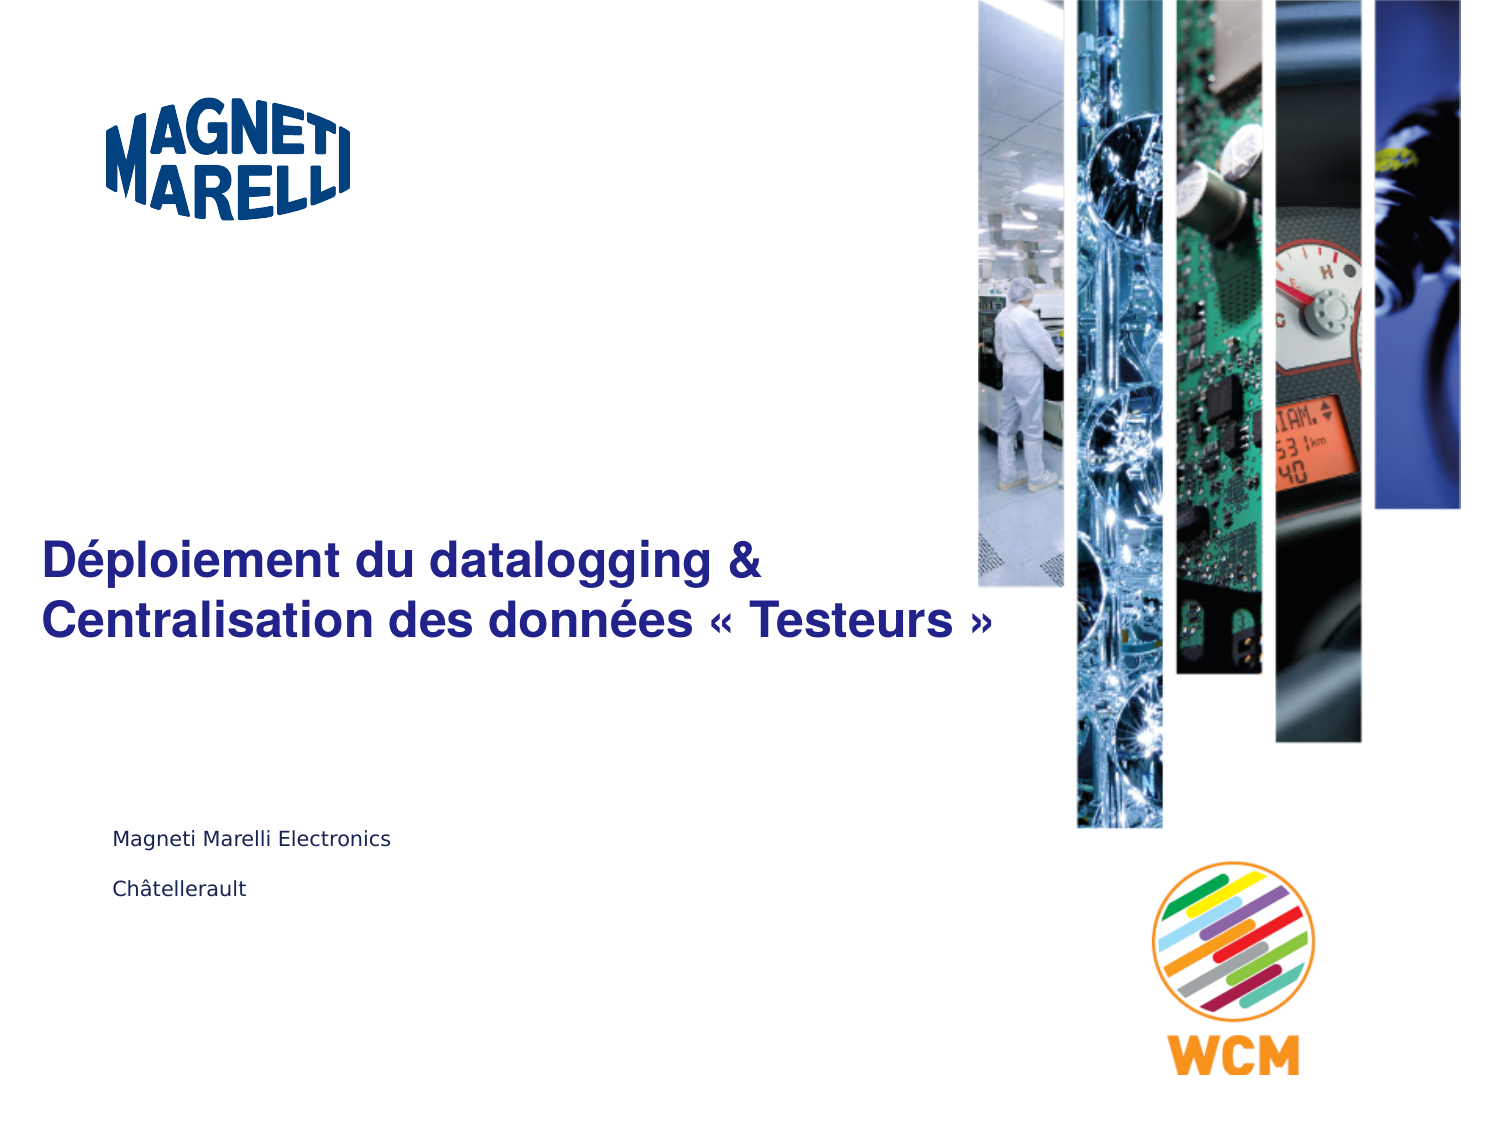

# Déploiement du datalogging & Centralisation des données « Testeurs »